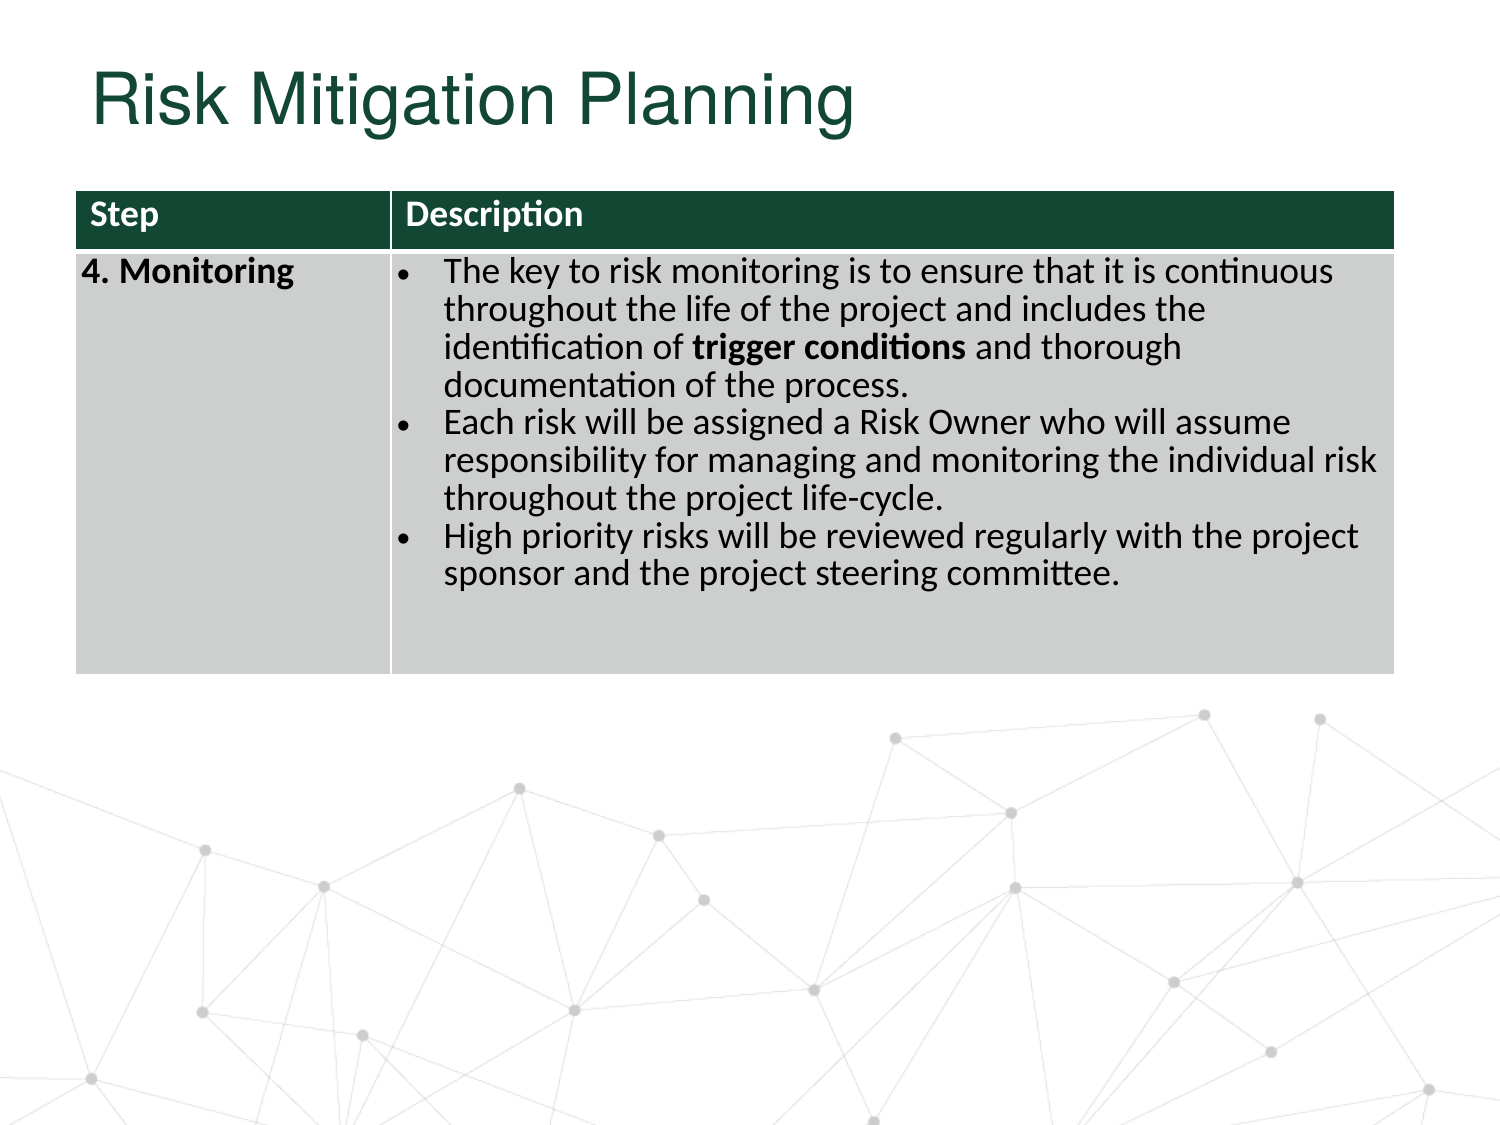

# Risk Mitigation Planning
| Step | Description |
| --- | --- |
| 4. Monitoring | The key to risk monitoring is to ensure that it is continuous throughout the life of the project and includes the identification of trigger conditions and thorough documentation of the process.  Each risk will be assigned a Risk Owner who will assume responsibility for managing and monitoring the individual risk throughout the project life-cycle. High priority risks will be reviewed regularly with the project sponsor and the project steering committee. |